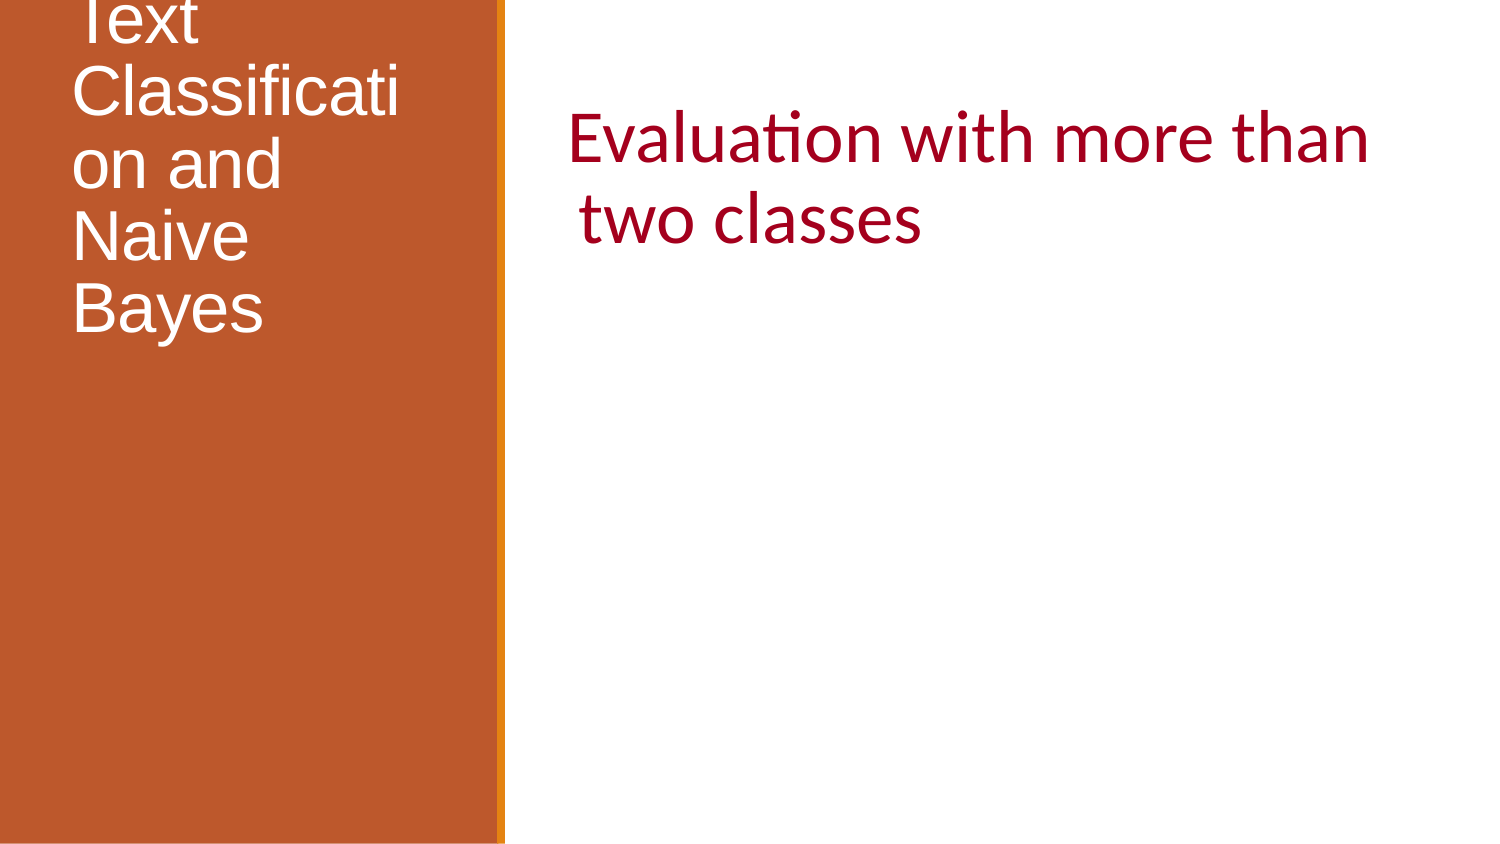

# Text Classification and Naive Bayes
Evaluation with more than two classes